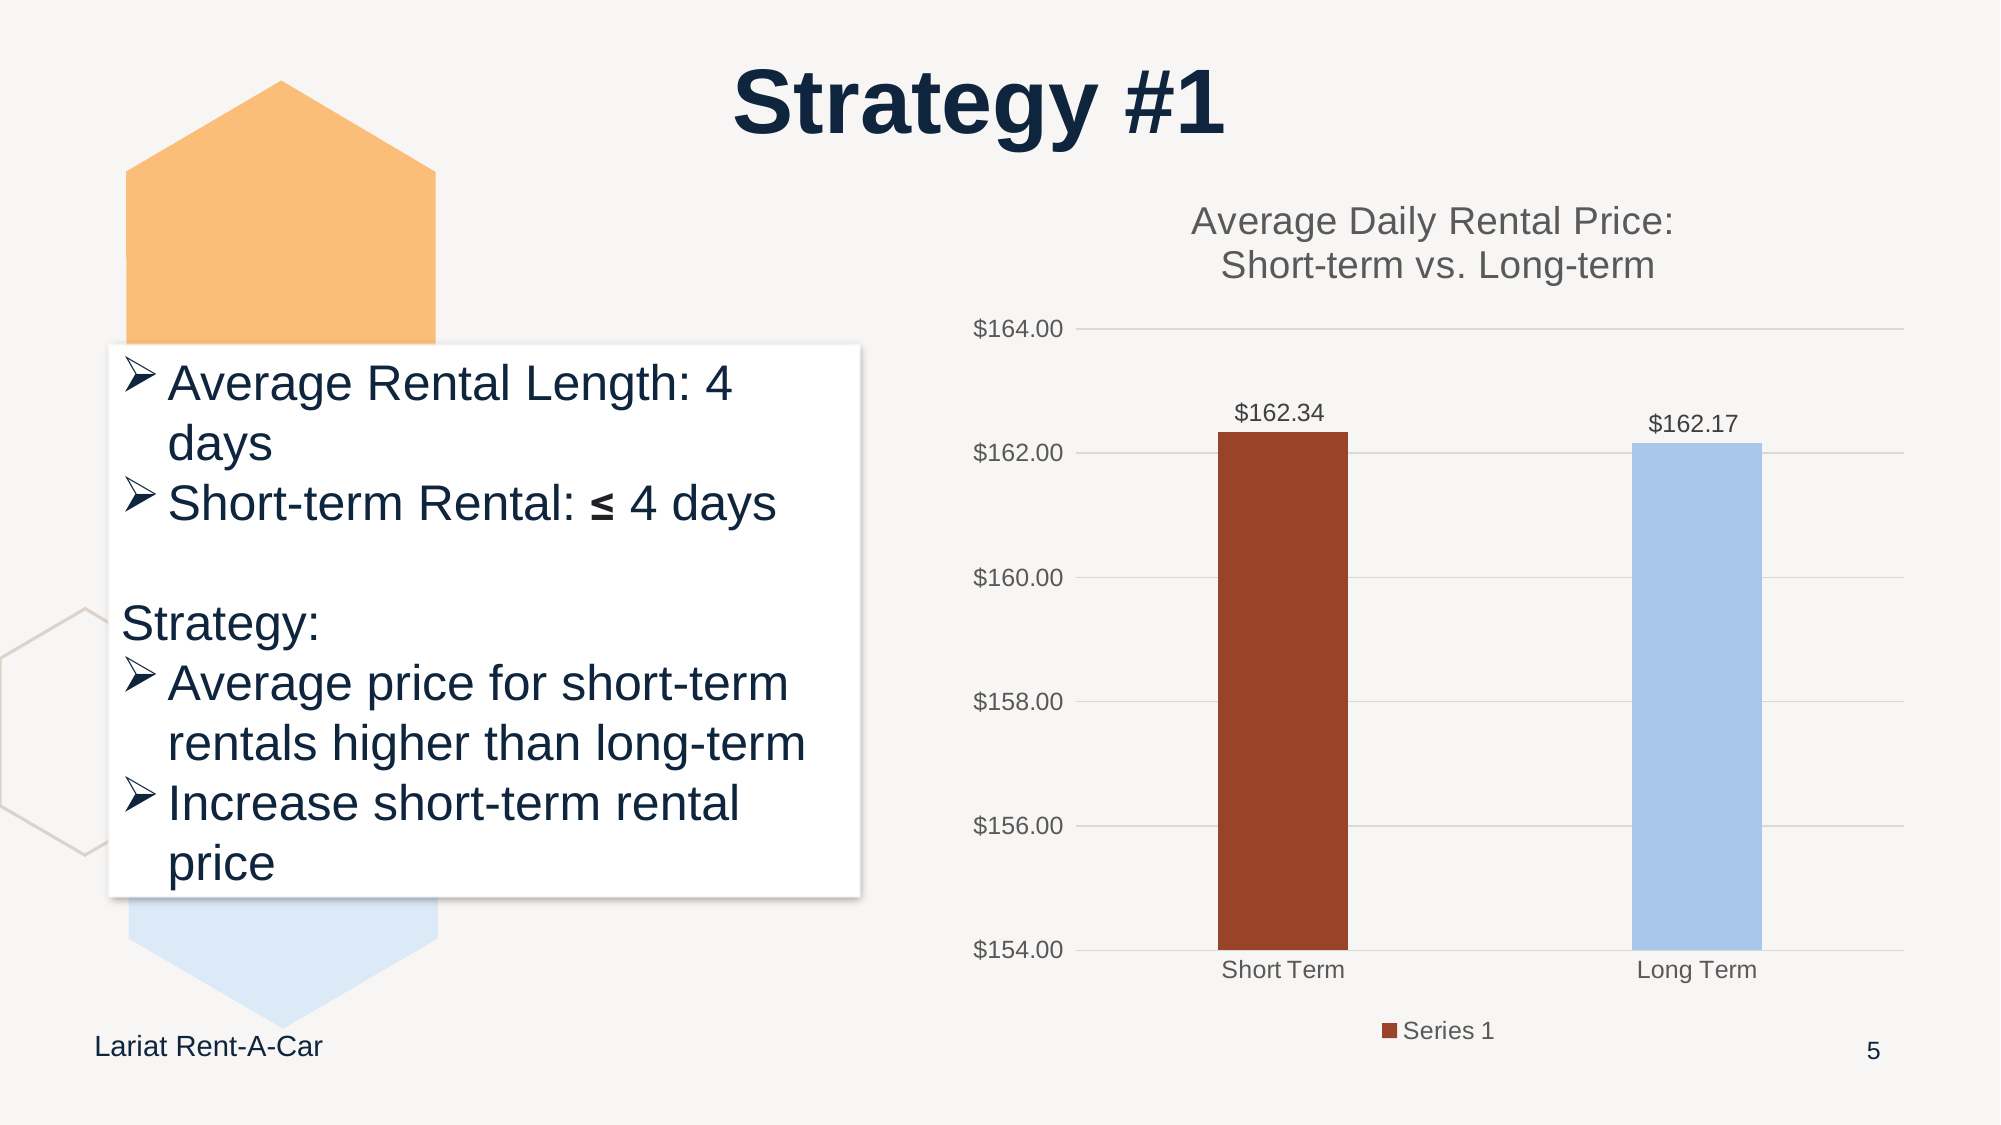

Strategy #1

### Chart: Average Daily Rental Price:
Short-term vs. Long-term

| Category | Series 1 |
|---|---|
| Short Term | 162.34 |
| Long Term | 162.17 |
Average Rental Length: 4 days
Short-term Rental: ≤ 4 days

Strategy:
Average price for short-term rentals higher than long-term
Increase short-term rental price
Lariat Rent-A-Car
5